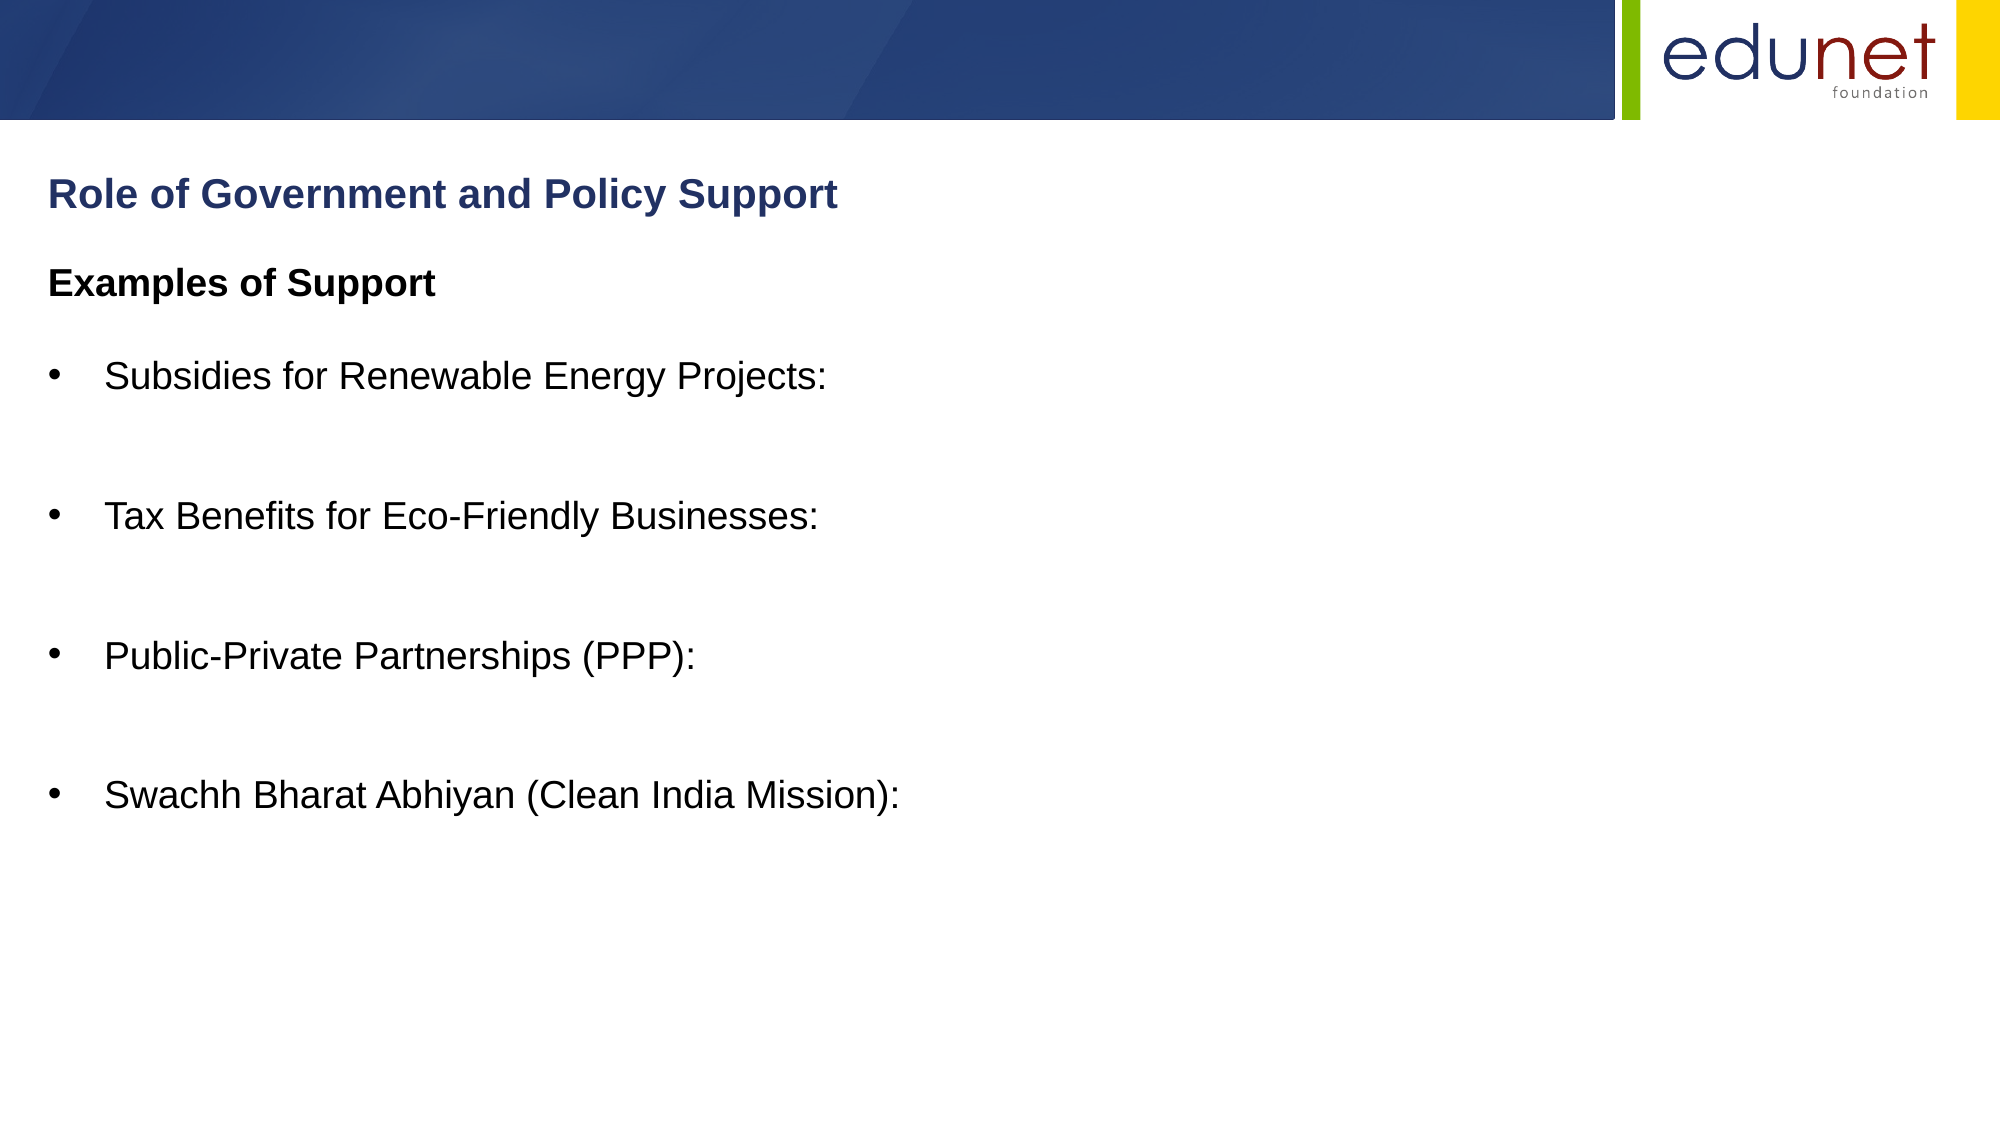

Role of Government and Policy Support
Examples of Support

Subsidies for Renewable Energy Projects:

Tax Benefits for Eco-Friendly Businesses:

Public-Private Partnerships (PPP):

Swachh Bharat Abhiyan (Clean India Mission):